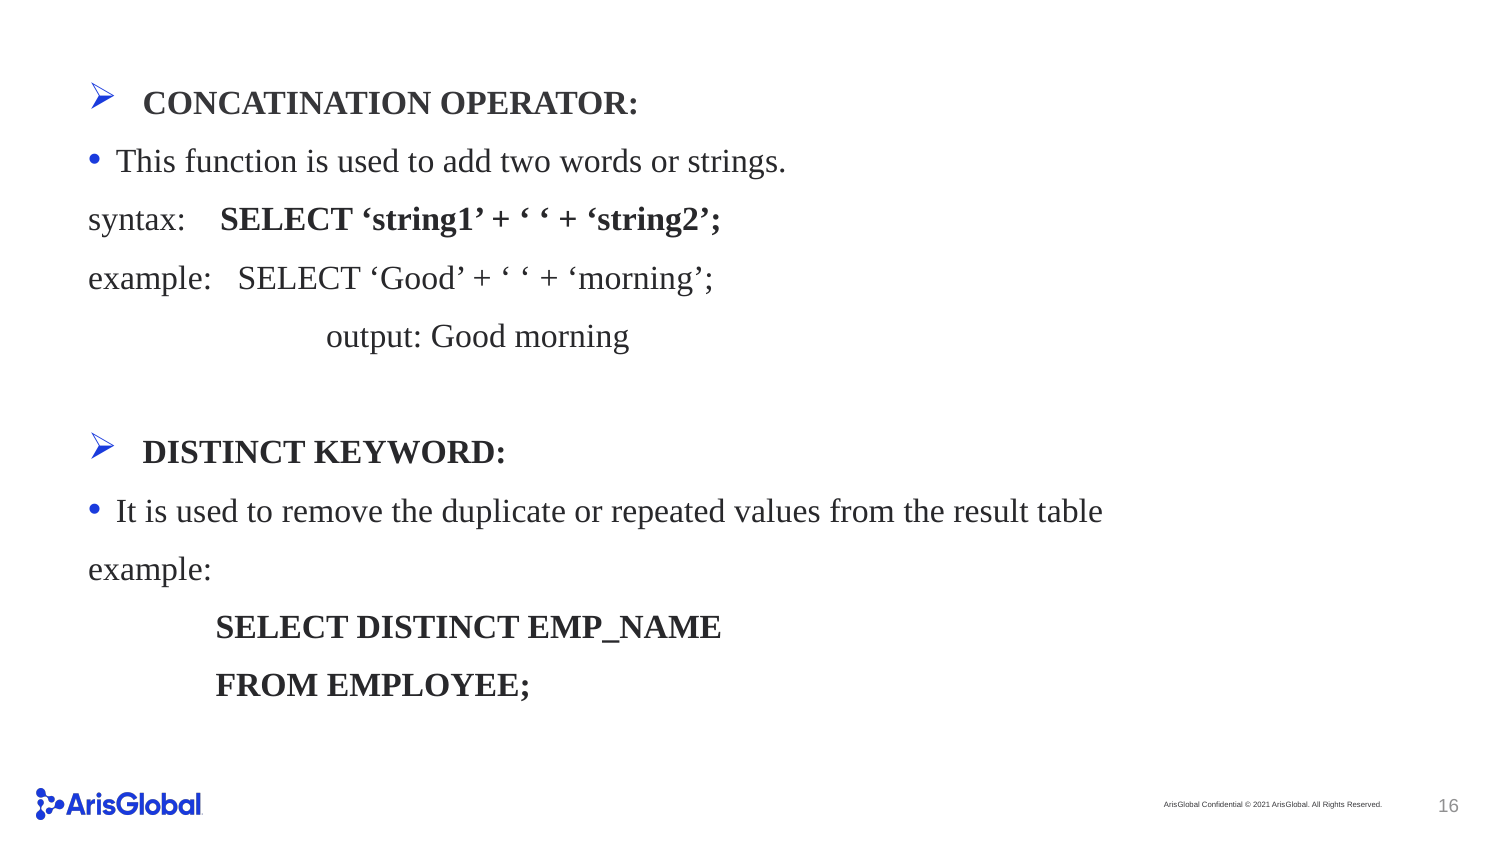

CONCATINATION OPERATOR:
This function is used to add two words or strings.
syntax:    SELECT ‘string1’ + ‘ ‘ + ‘string2’;
example:   SELECT ‘Good’ + ‘ ‘ + ‘morning’;
                            output: Good morning

DISTINCT KEYWORD:
It is used to remove the duplicate or repeated values from the result table
example:
               SELECT DISTINCT EMP_NAME
               FROM EMPLOYEE;

16
ArisGlobal Confidential © 2021 ArisGlobal. All Rights Reserved.